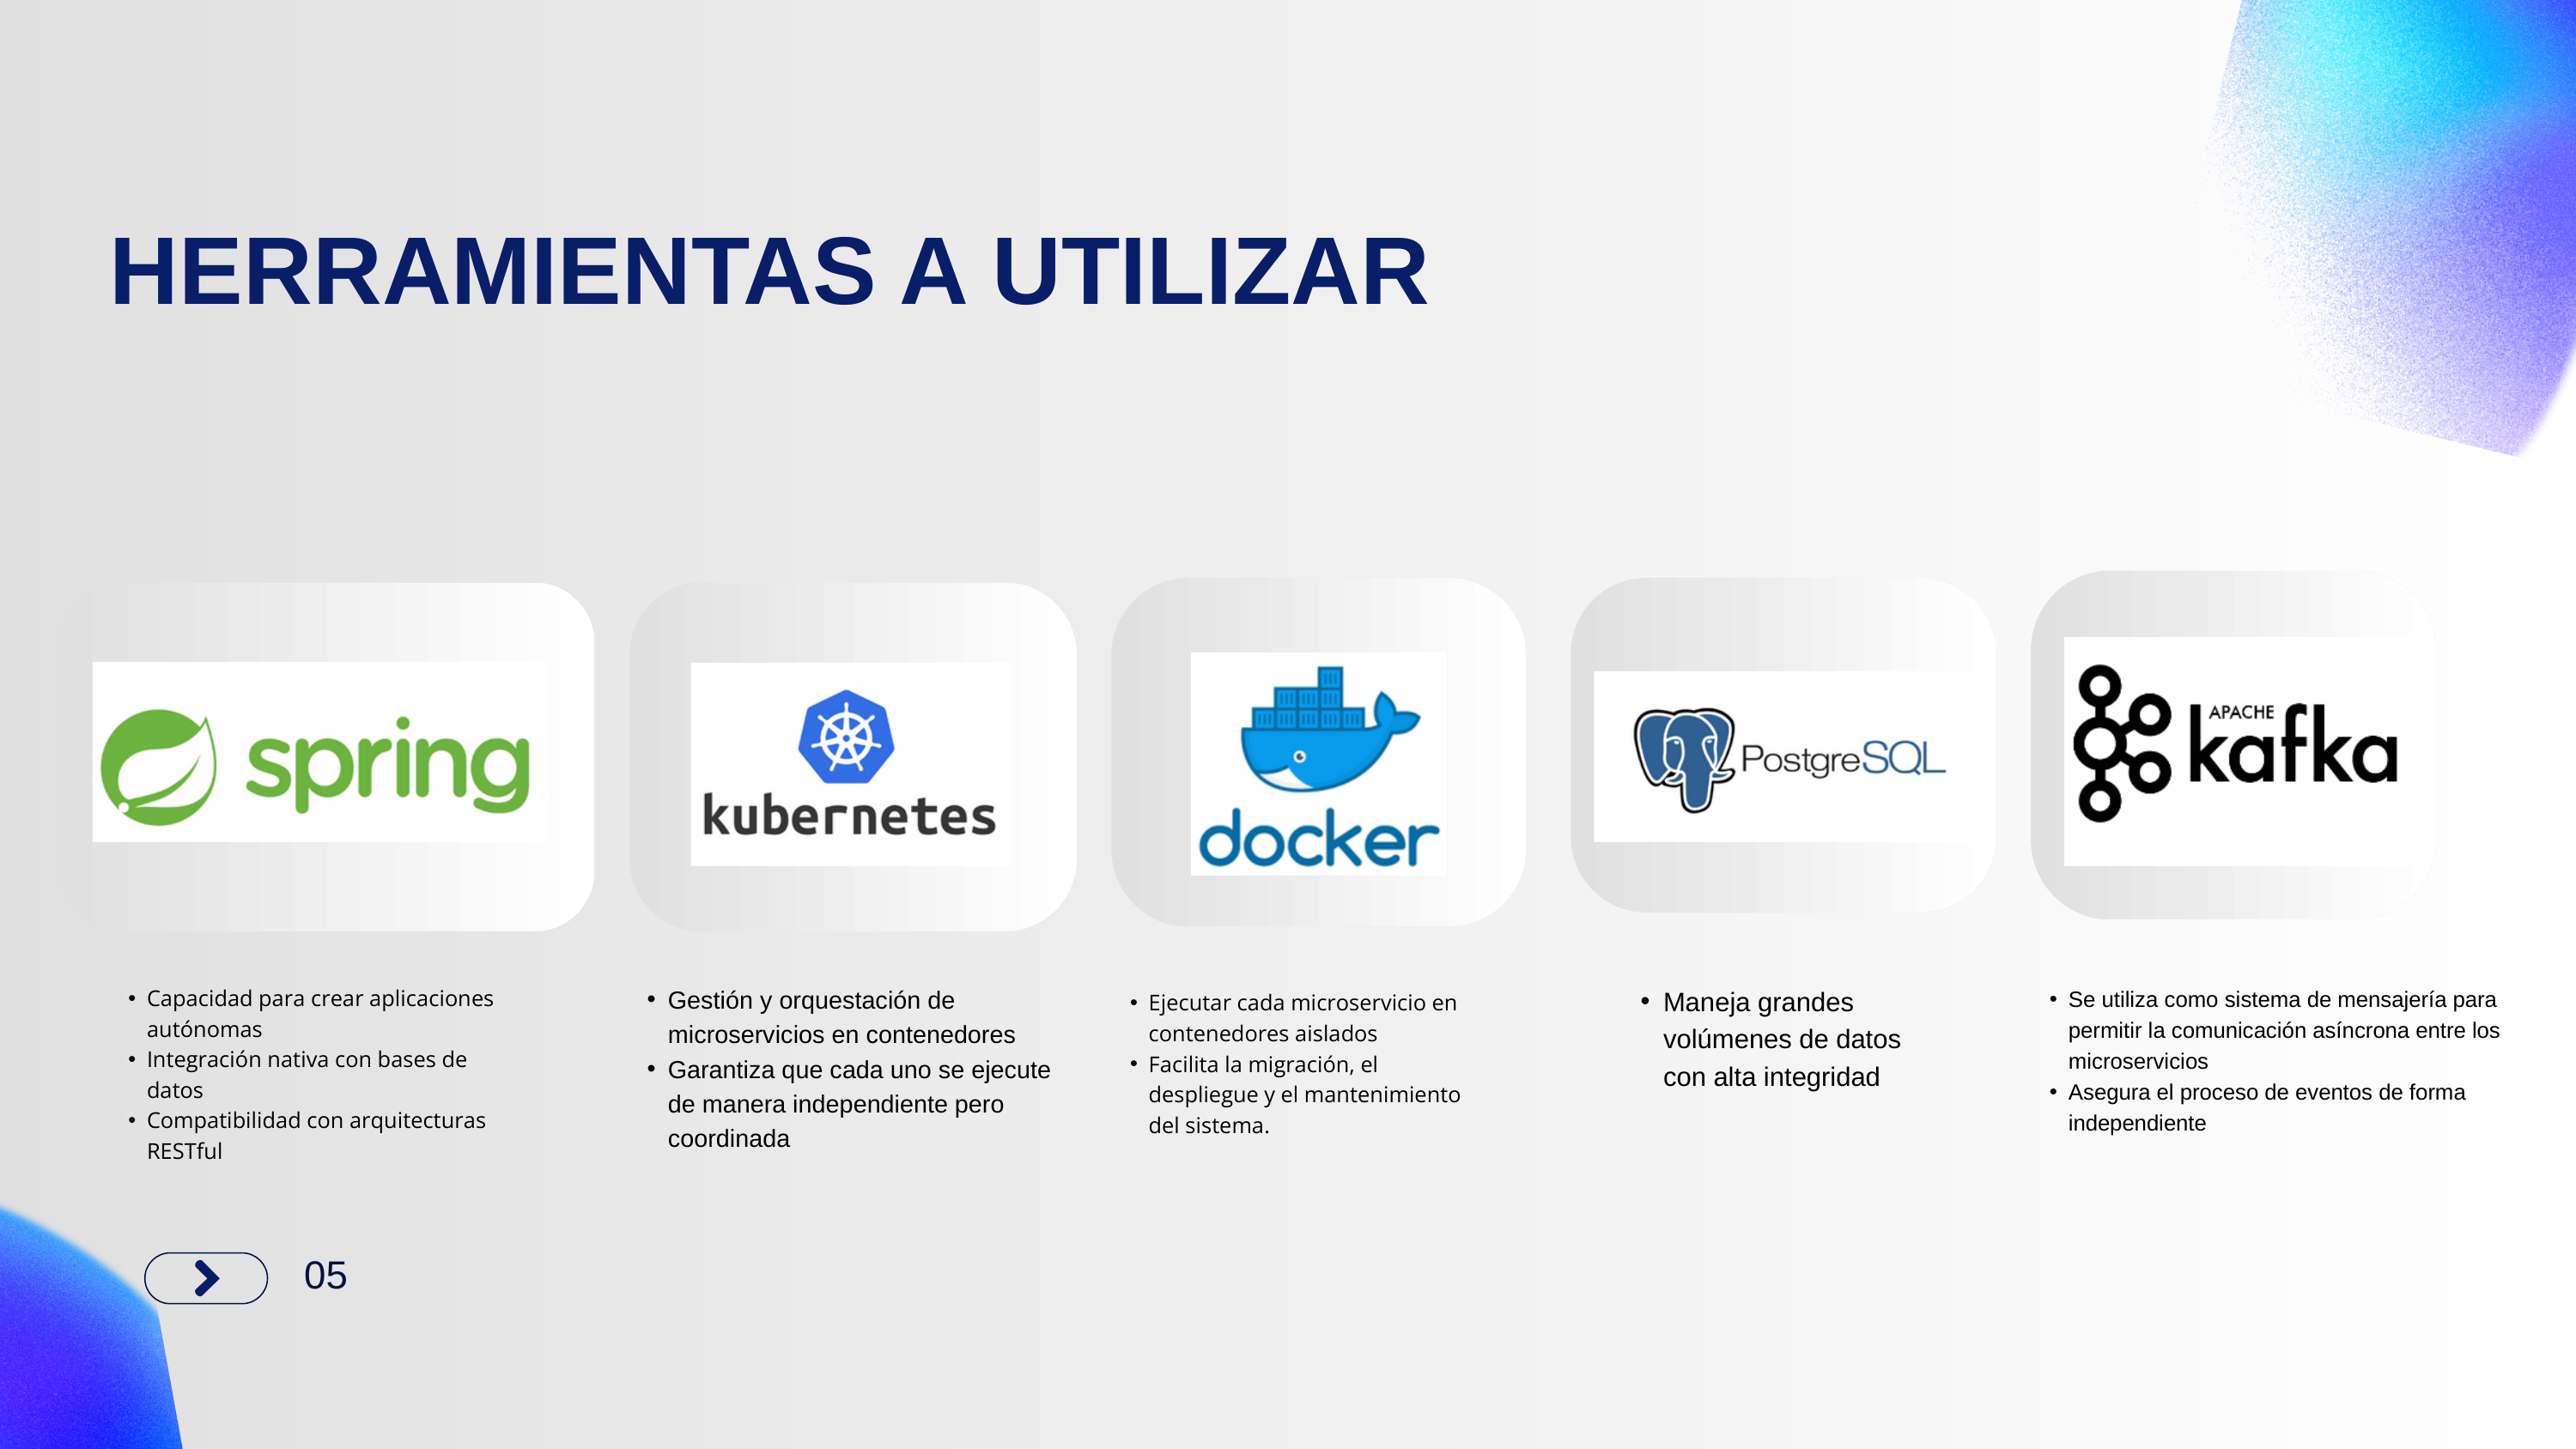

HERRAMIENTAS A UTILIZAR

Gestión y orquestación de microservicios en contenedores
Garantiza que cada uno se ejecute de manera independiente pero coordinada
Maneja grandes volúmenes de datos con alta integridad
Capacidad para crear aplicaciones autónomas
Integración nativa con bases de datos
Compatibilidad con arquitecturas RESTful
Se utiliza como sistema de mensajería para permitir la comunicación asíncrona entre los microservicios
Asegura el proceso de eventos de forma independiente
Ejecutar cada microservicio en contenedores aislados
Facilita la migración, el despliegue y el mantenimiento del sistema.

05